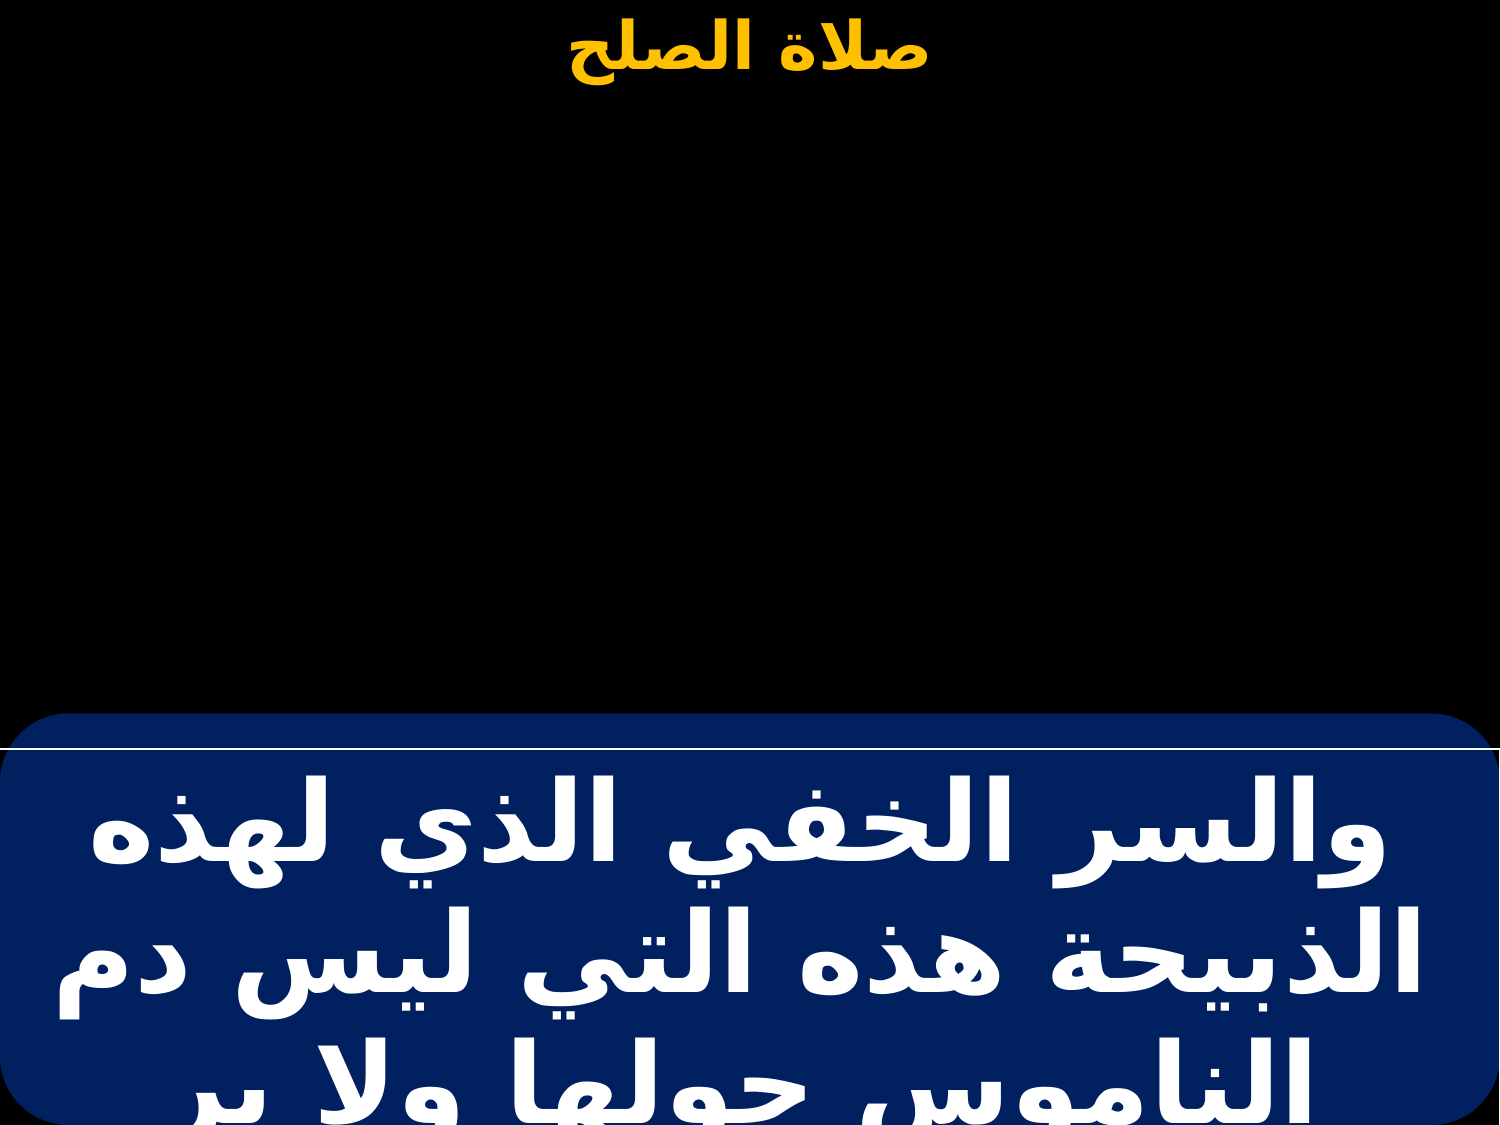

| والسر الخفي الذي لهذه الذبيحة هذه التي ليس دم الناموس حولها ولا بر الجسد |
| --- |